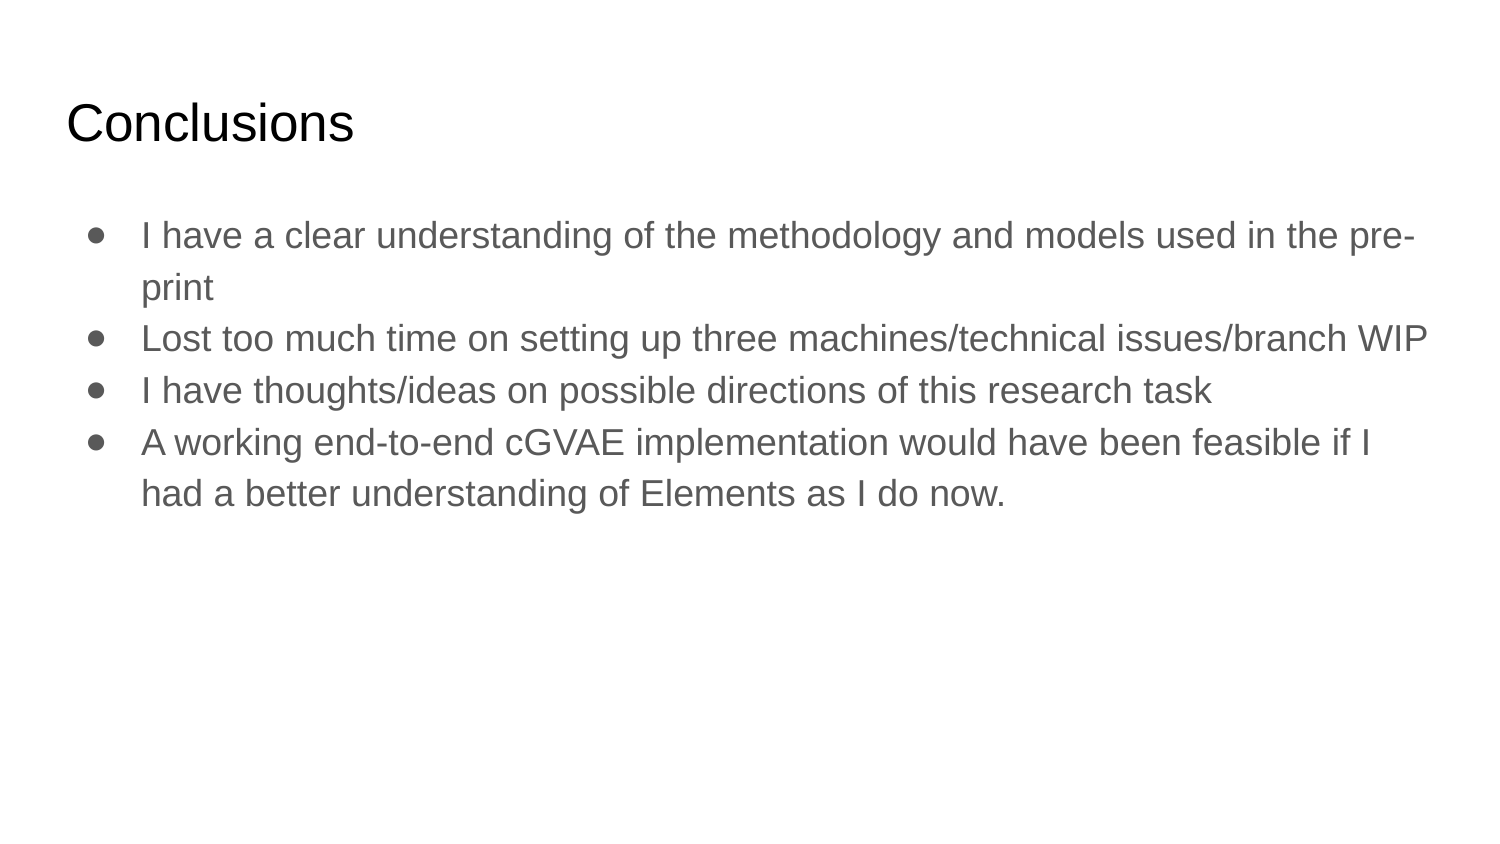

# Conclusions
I have a clear understanding of the methodology and models used in the pre-print
Lost too much time on setting up three machines/technical issues/branch WIP
I have thoughts/ideas on possible directions of this research task
A working end-to-end cGVAE implementation would have been feasible if I had a better understanding of Elements as I do now.